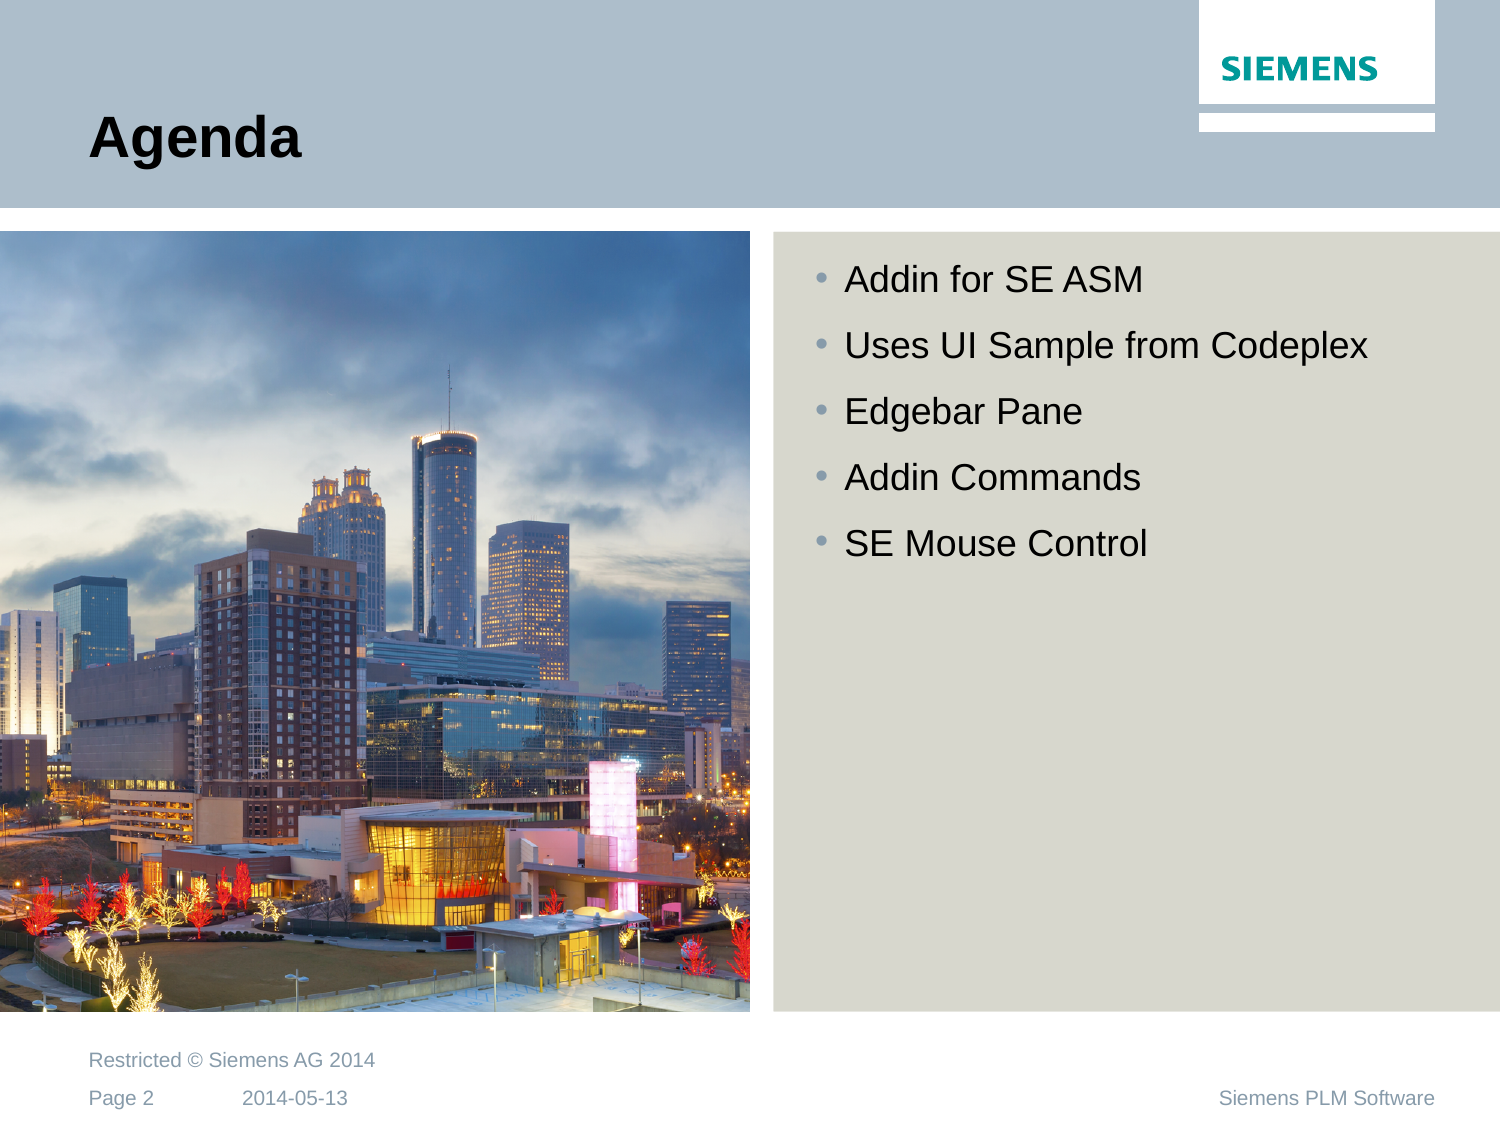

# Agenda
Addin for SE ASM
Uses UI Sample from Codeplex
Edgebar Pane
Addin Commands
SE Mouse Control